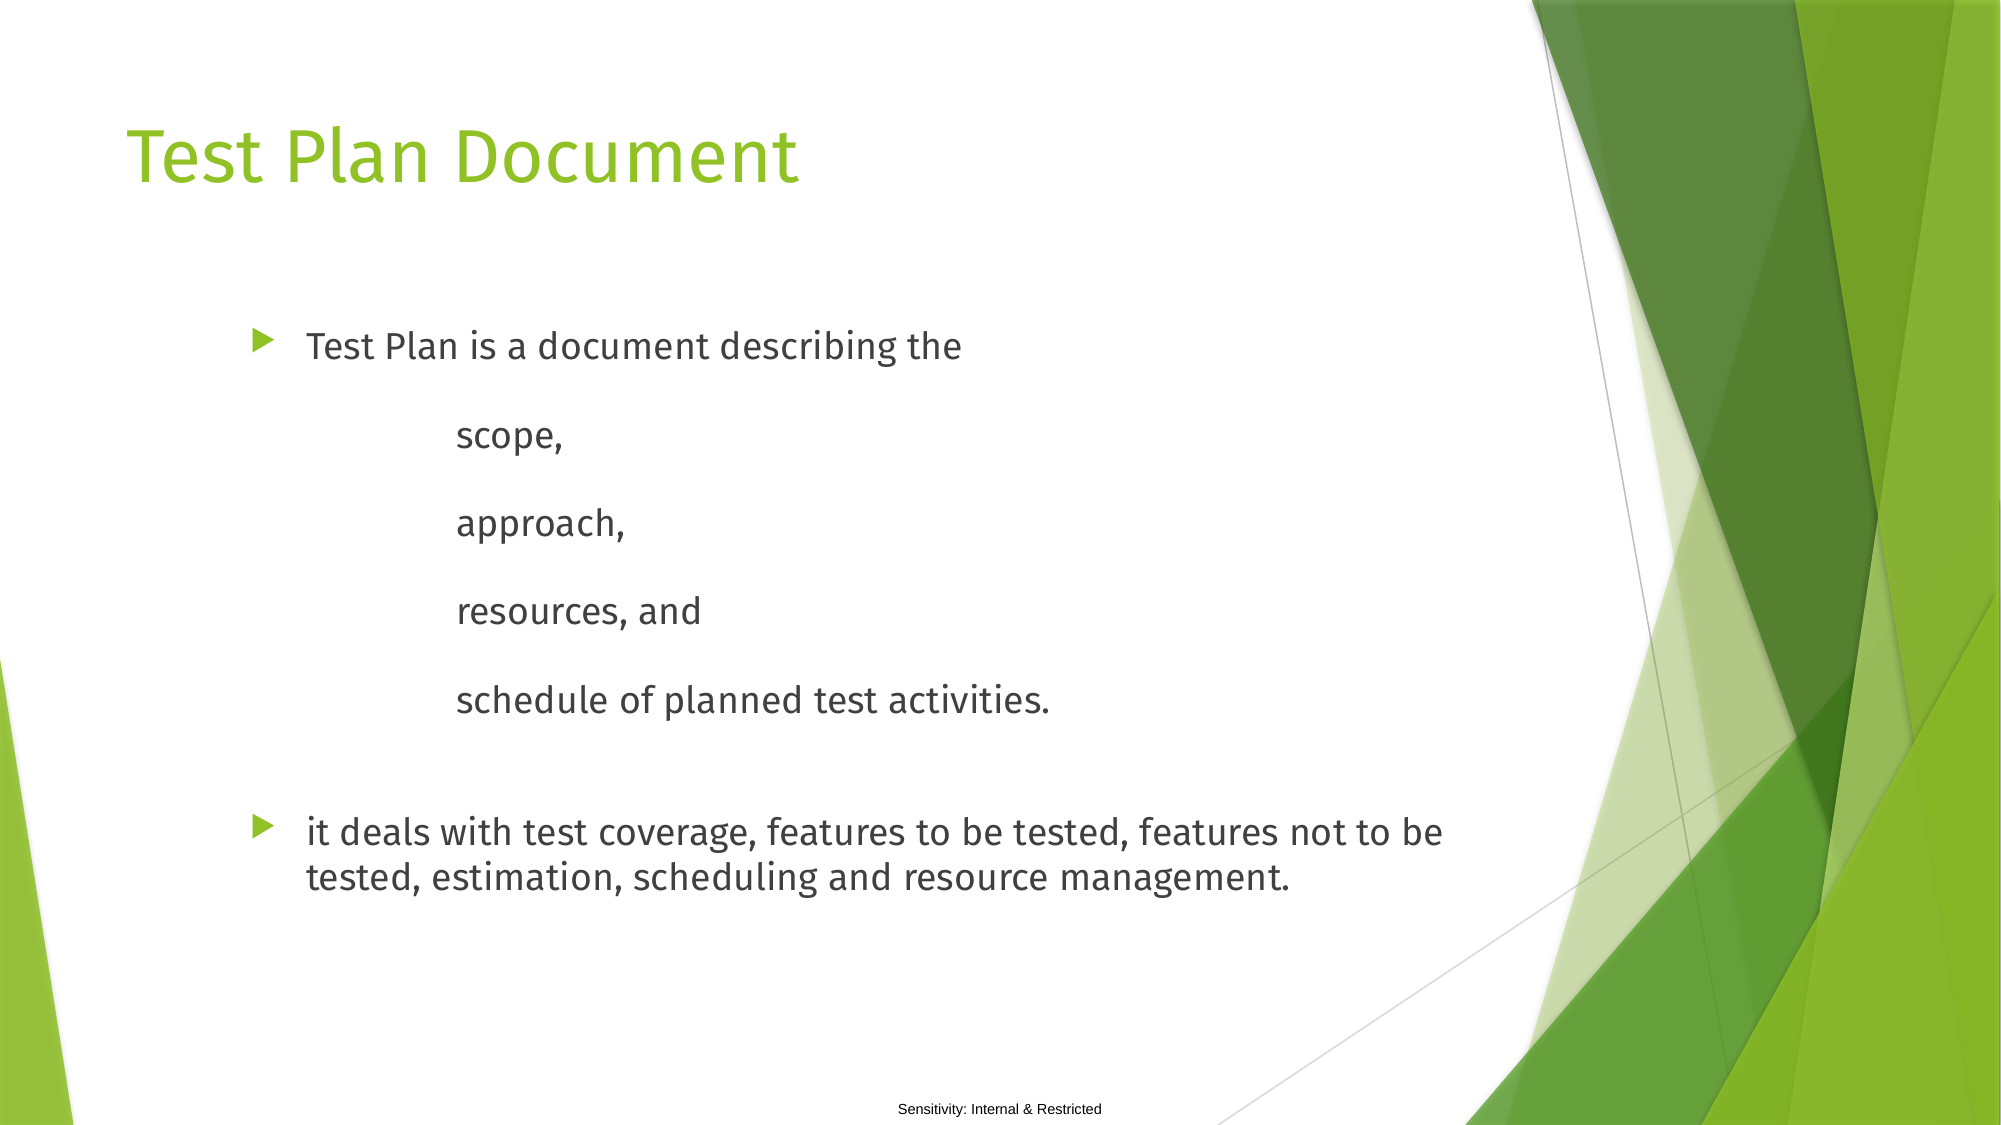

# Test Plan Document
Test Plan is a document describing the
scope,
approach,
resources, and
schedule of planned test activities.

it deals with test coverage, features to be tested, features not to be tested, estimation, scheduling and resource management.